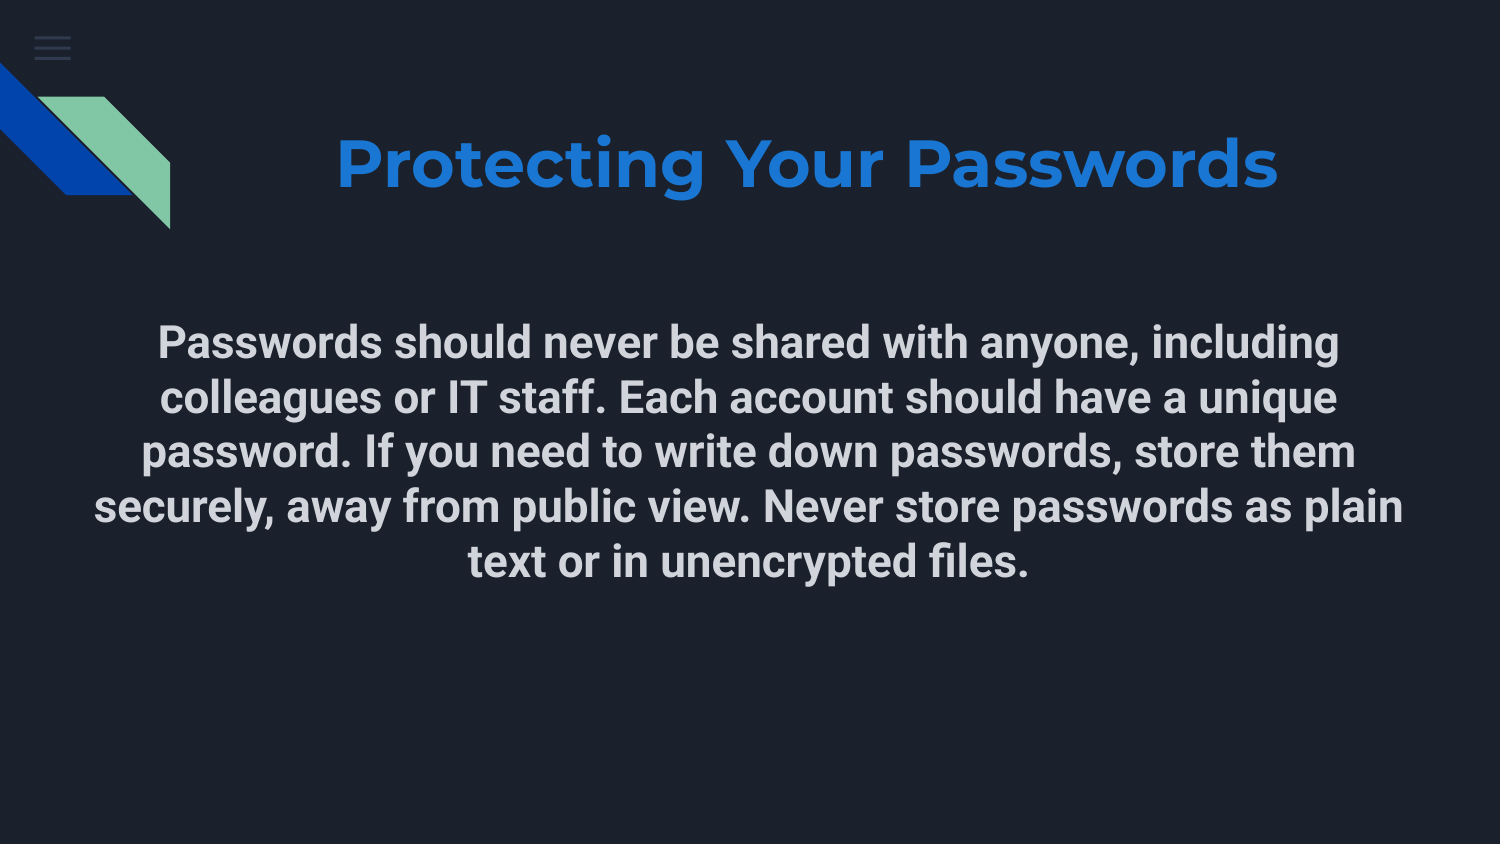

# Protecting Your Passwords
Passwords should never be shared with anyone, including colleagues or IT staff. Each account should have a unique password. If you need to write down passwords, store them securely, away from public view. Never store passwords as plain text or in unencrypted files.